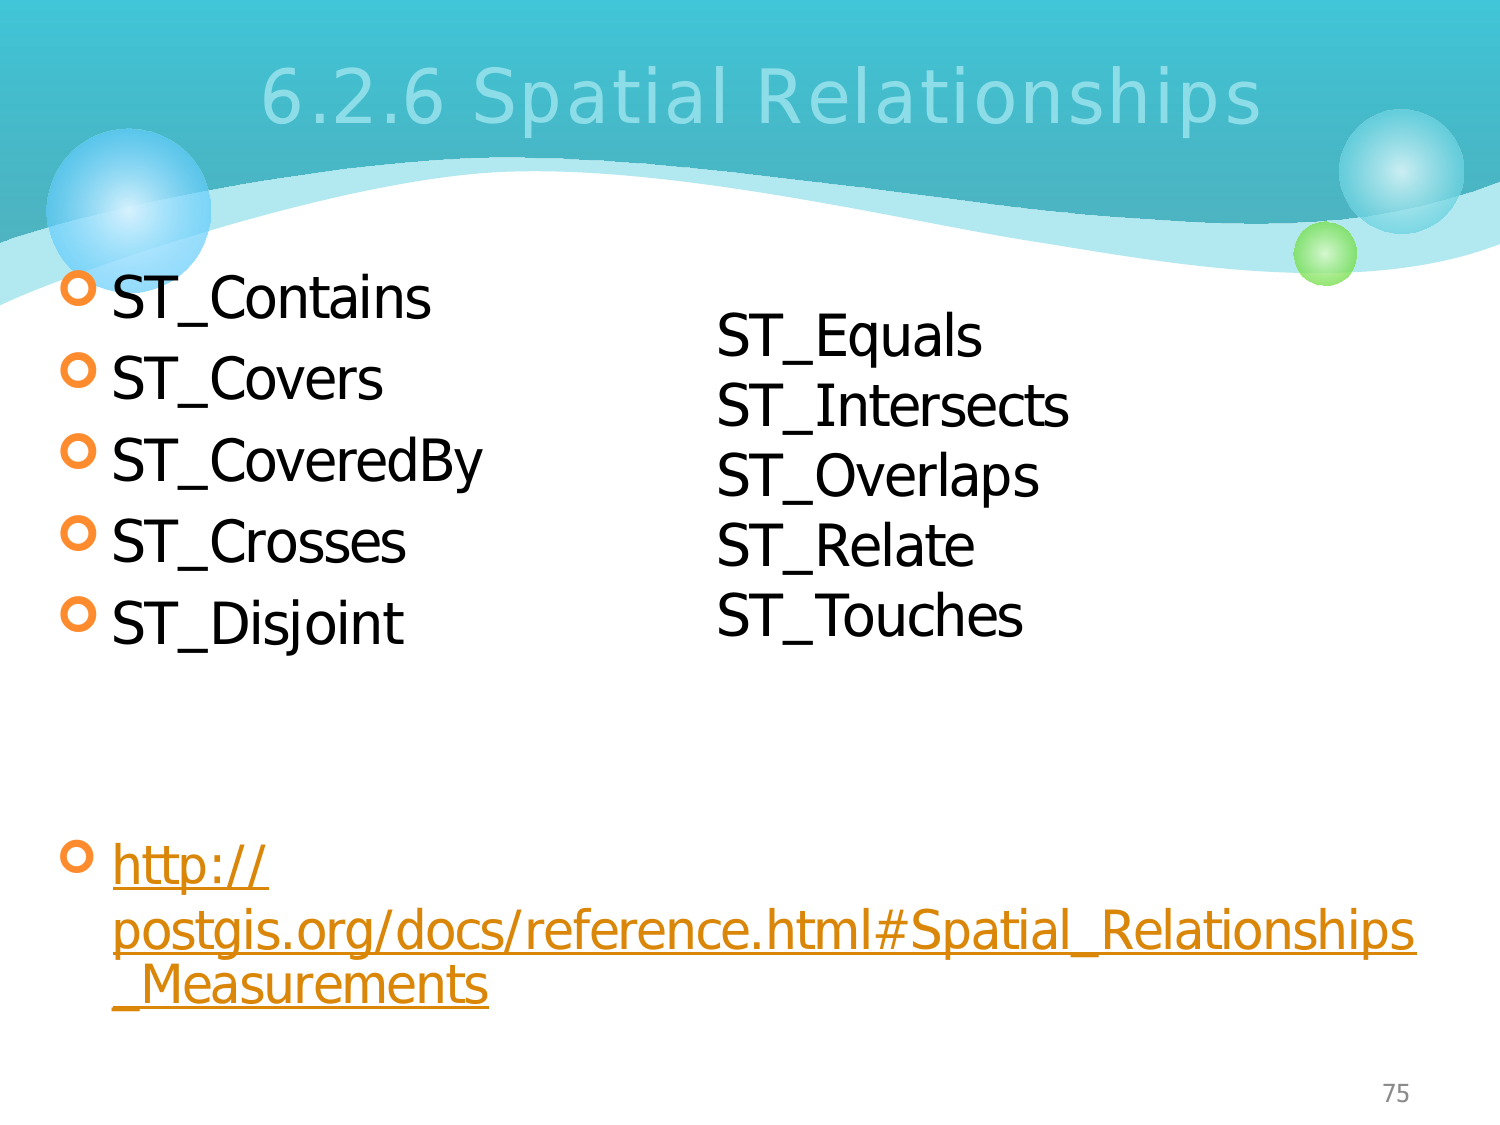

# 6.2.6 Spatial Relationships
ST_Contains
ST_Covers
ST_CoveredBy
ST_Crosses
ST_Disjoint

http://postgis.org/docs/reference.html#Spatial_Relationships_Measurements
ST_Equals
ST_Intersects
ST_Overlaps
ST_Relate
ST_Touches
75